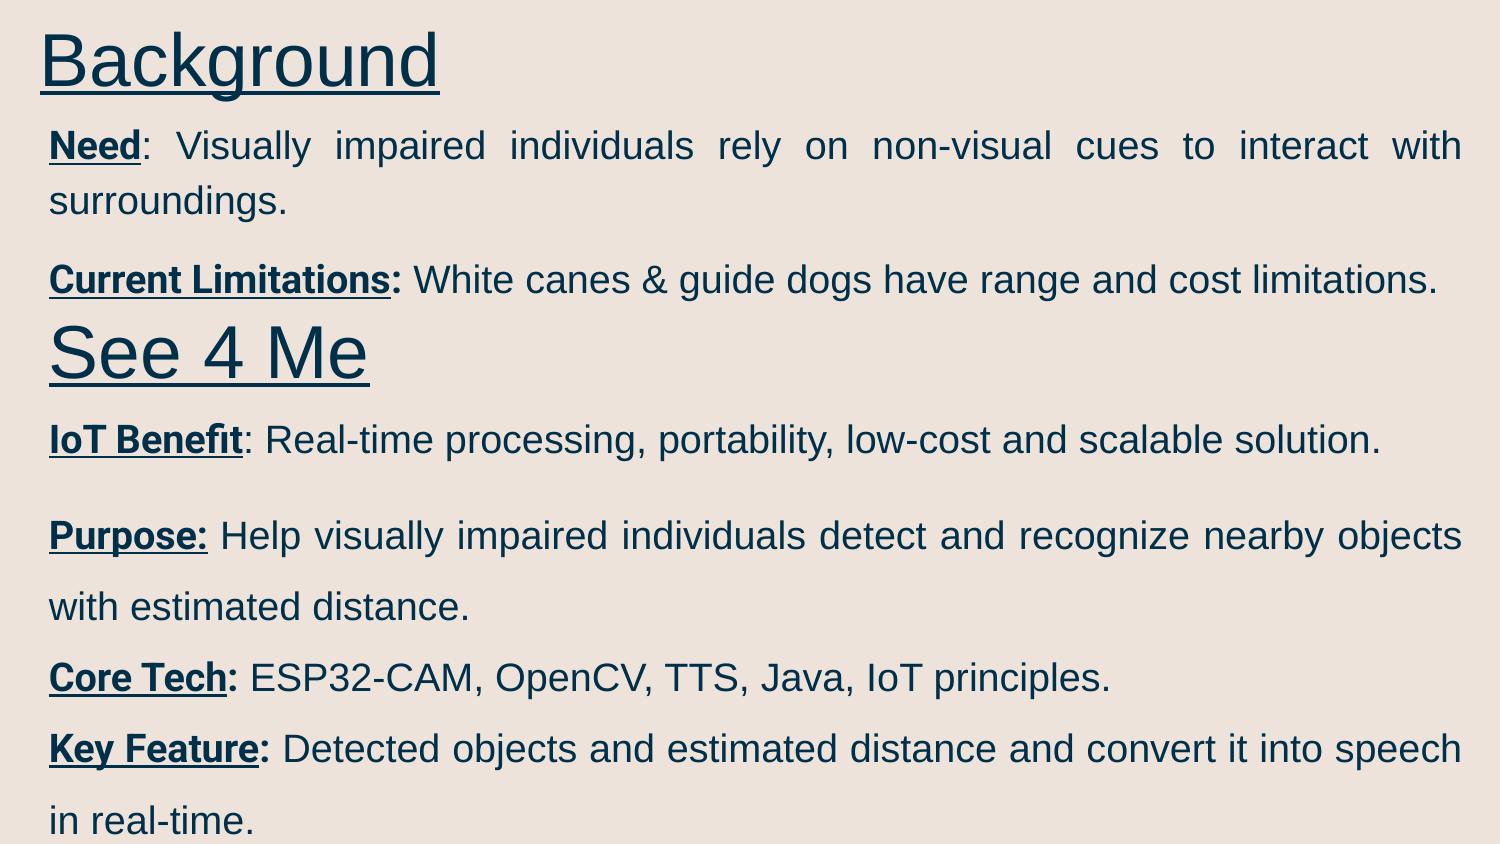

Background
Need: Visually impaired individuals rely on non-visual cues to interact with surroundings.
Current Limitations: White canes & guide dogs have range and cost limitations.

IoT Benefit: Real-time processing, portability, low-cost and scalable solution.
Purpose: Help visually impaired individuals detect and recognize nearby objects with estimated distance.
Core Tech: ESP32-CAM, OpenCV, TTS, Java, IoT principles.
Key Feature: Detected objects and estimated distance and convert it into speech in real-time.
See 4 Me